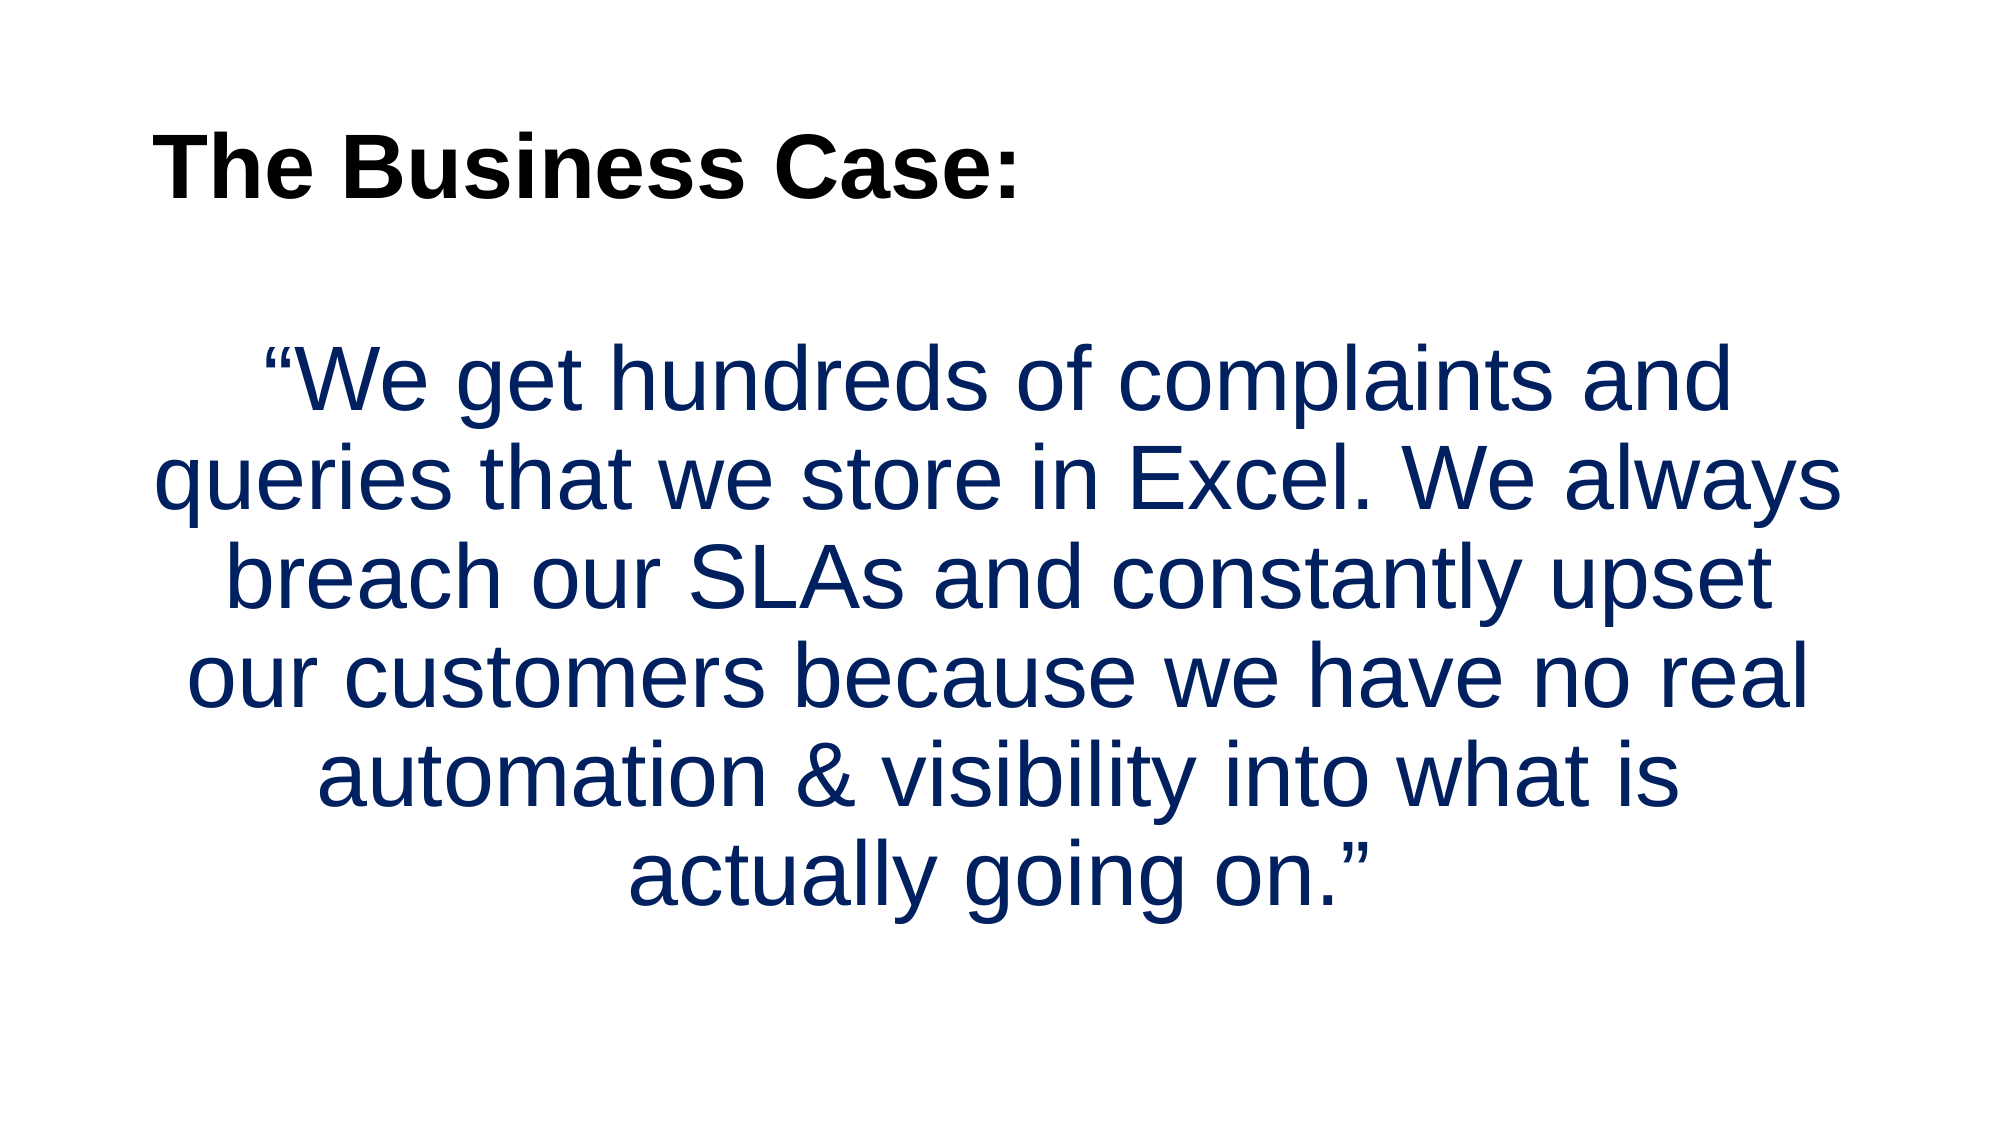

# The Business Case:
“We get hundreds of complaints and queries that we store in Excel. We always breach our SLAs and constantly upset our customers because we have no real automation & visibility into what is actually going on.”
1/10/2020